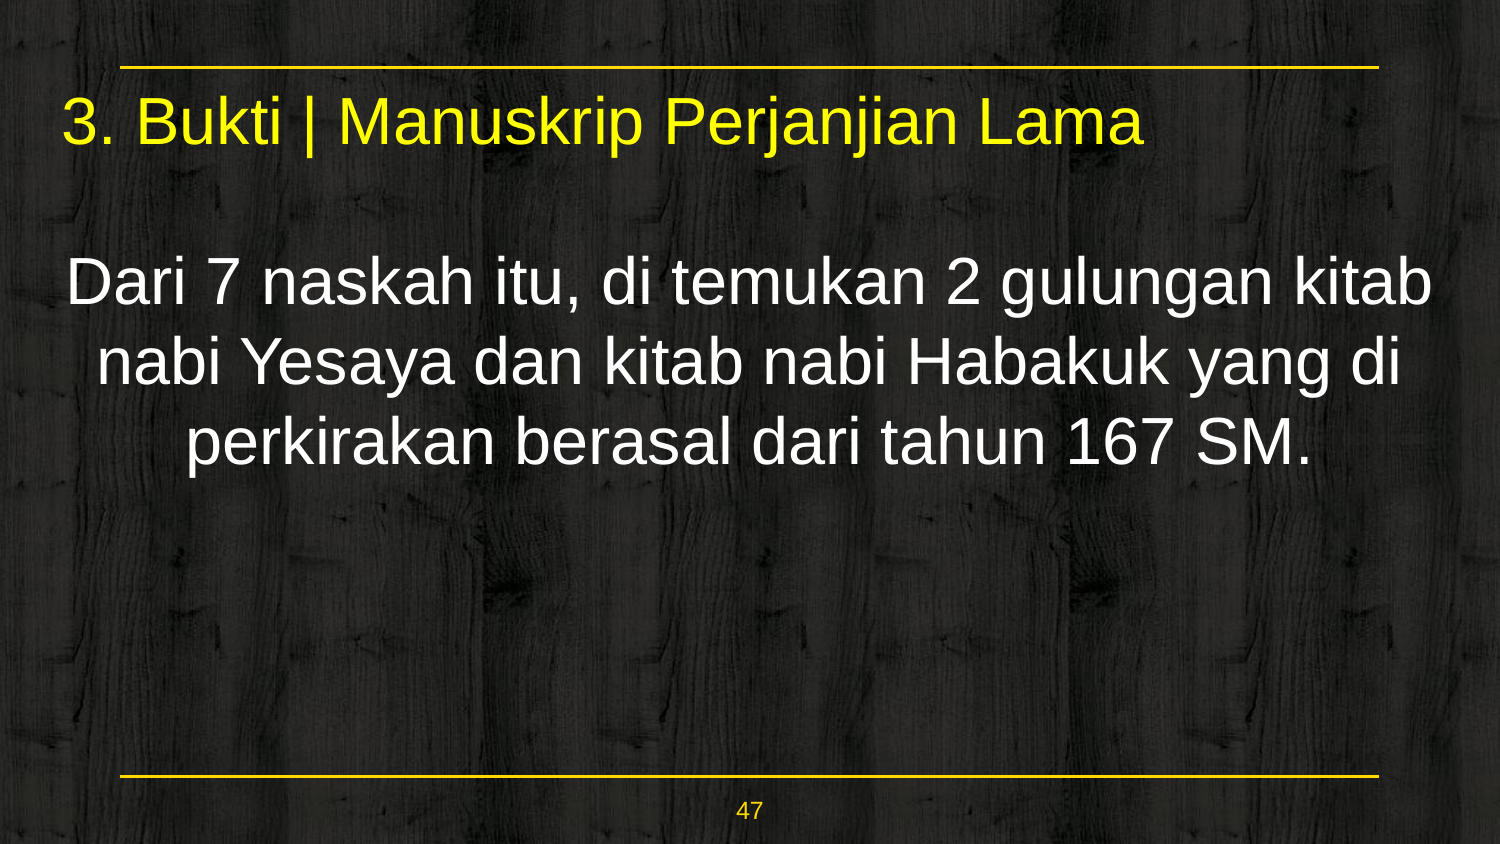

3. Bukti | Manuskrip Perjanjian Lama

Dari 7 naskah itu, di temukan 2 gulungan kitab nabi Yesaya dan kitab nabi Habakuk yang di perkirakan berasal dari tahun 167 SM.
47